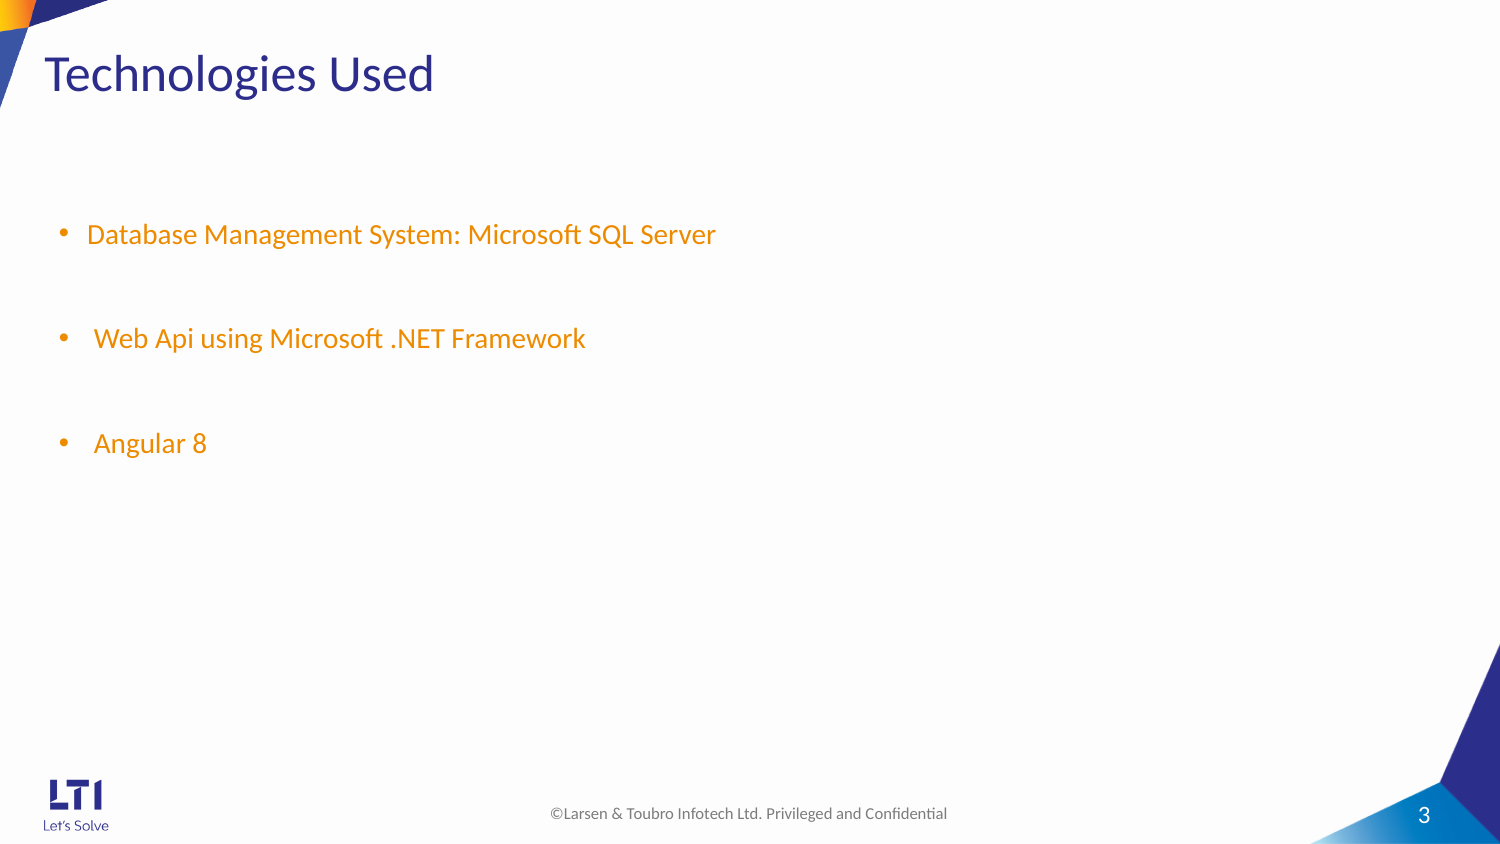

# Technologies Used
Database Management System: Microsoft SQL Server​
 Web Api using Microsoft .NET Framework​
 Angular 8 ​